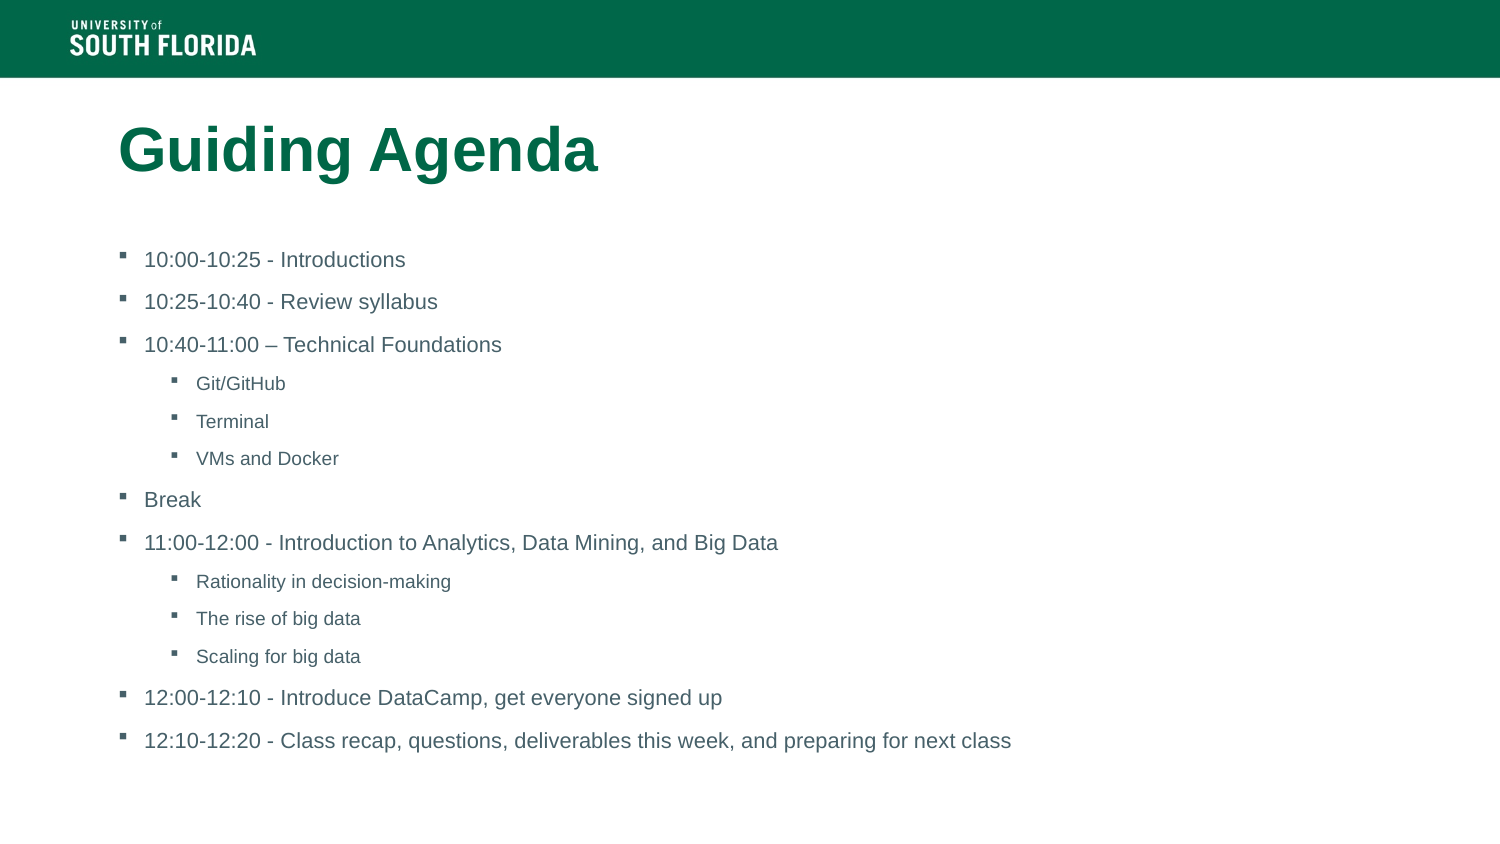

# Guiding Agenda
10:00-10:25 - Introductions
10:25-10:40 - Review syllabus
10:40-11:00 – Technical Foundations
Git/GitHub
Terminal
VMs and Docker
Break
11:00-12:00 - Introduction to Analytics, Data Mining, and Big Data
Rationality in decision-making
The rise of big data
Scaling for big data
12:00-12:10 - Introduce DataCamp, get everyone signed up
12:10-12:20 - Class recap, questions, deliverables this week, and preparing for next class